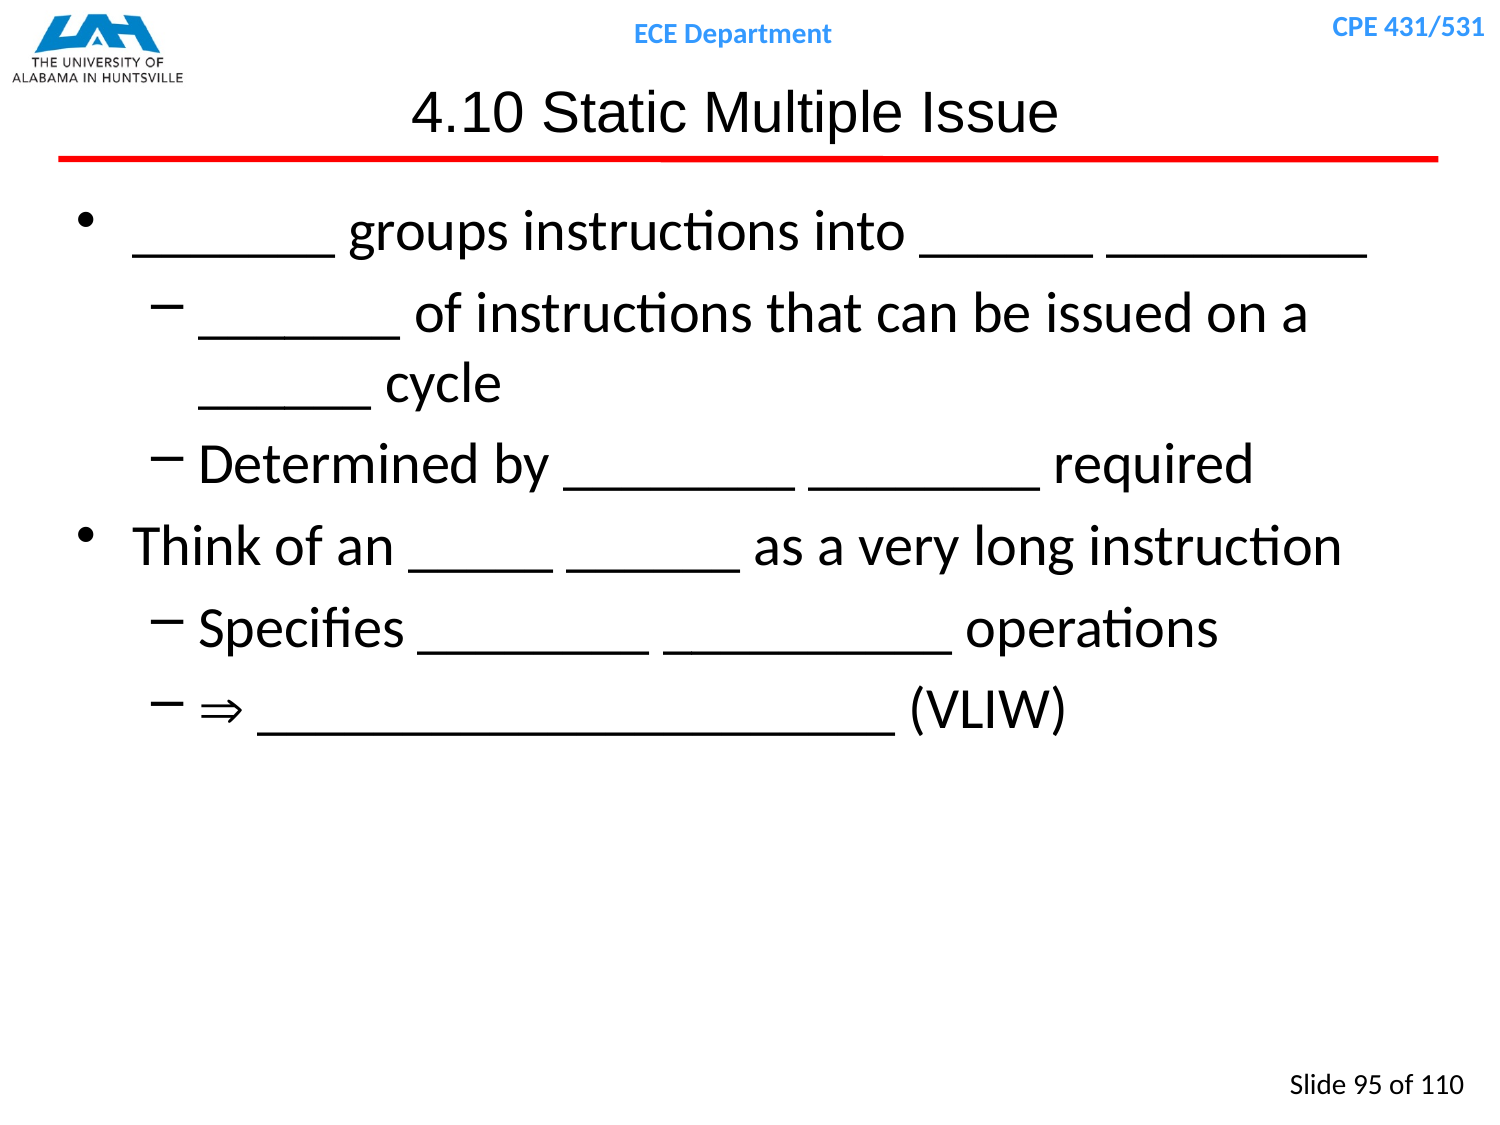

# 4.10 Static Multiple Issue
_______ groups instructions into ______ _________
_______ of instructions that can be issued on a ______ cycle
Determined by ________ ________ required
Think of an _____ ______ as a very long instruction
Specifies ________ __________ operations
⇒ ______________________ (VLIW)